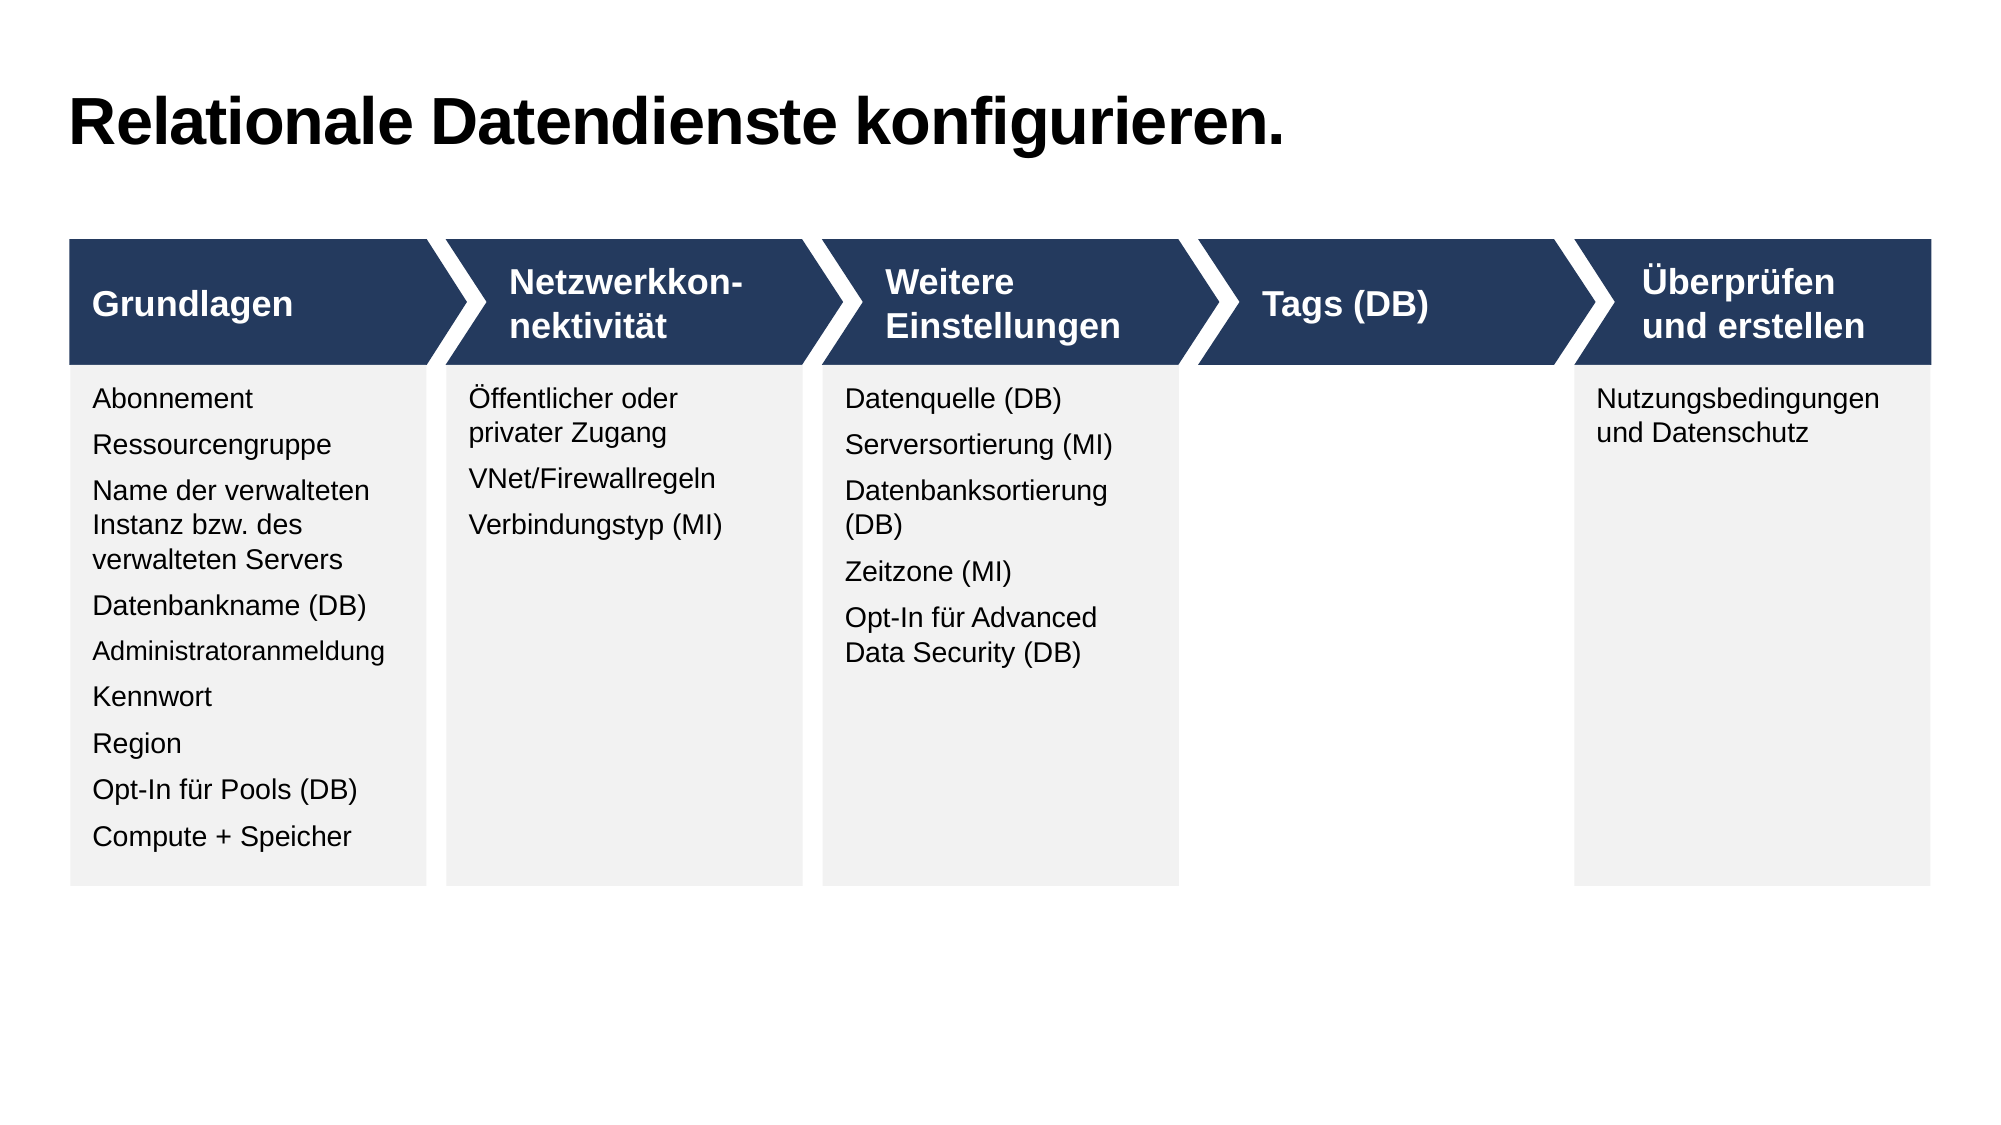

# Relationale Datendienste konfigurieren.
Grundlagen
Netzwerkkon-nektivität
Weitere Einstellungen
Tags (DB)
Überprüfen
und erstellen
Abonnement
Ressourcengruppe
Name der verwalteten Instanz bzw. des verwalteten Servers
Datenbankname (DB)
Administratoranmeldung
Kennwort
Region
Opt-In für Pools (DB)
Compute + Speicher
Öffentlicher oder privater Zugang
VNet/Firewallregeln
Verbindungstyp (MI)
Datenquelle (DB)
Serversortierung (MI)
Datenbanksortierung (DB)
Zeitzone (MI)
Opt-In für Advanced Data Security (DB)
Nutzungsbedingungen und Datenschutz